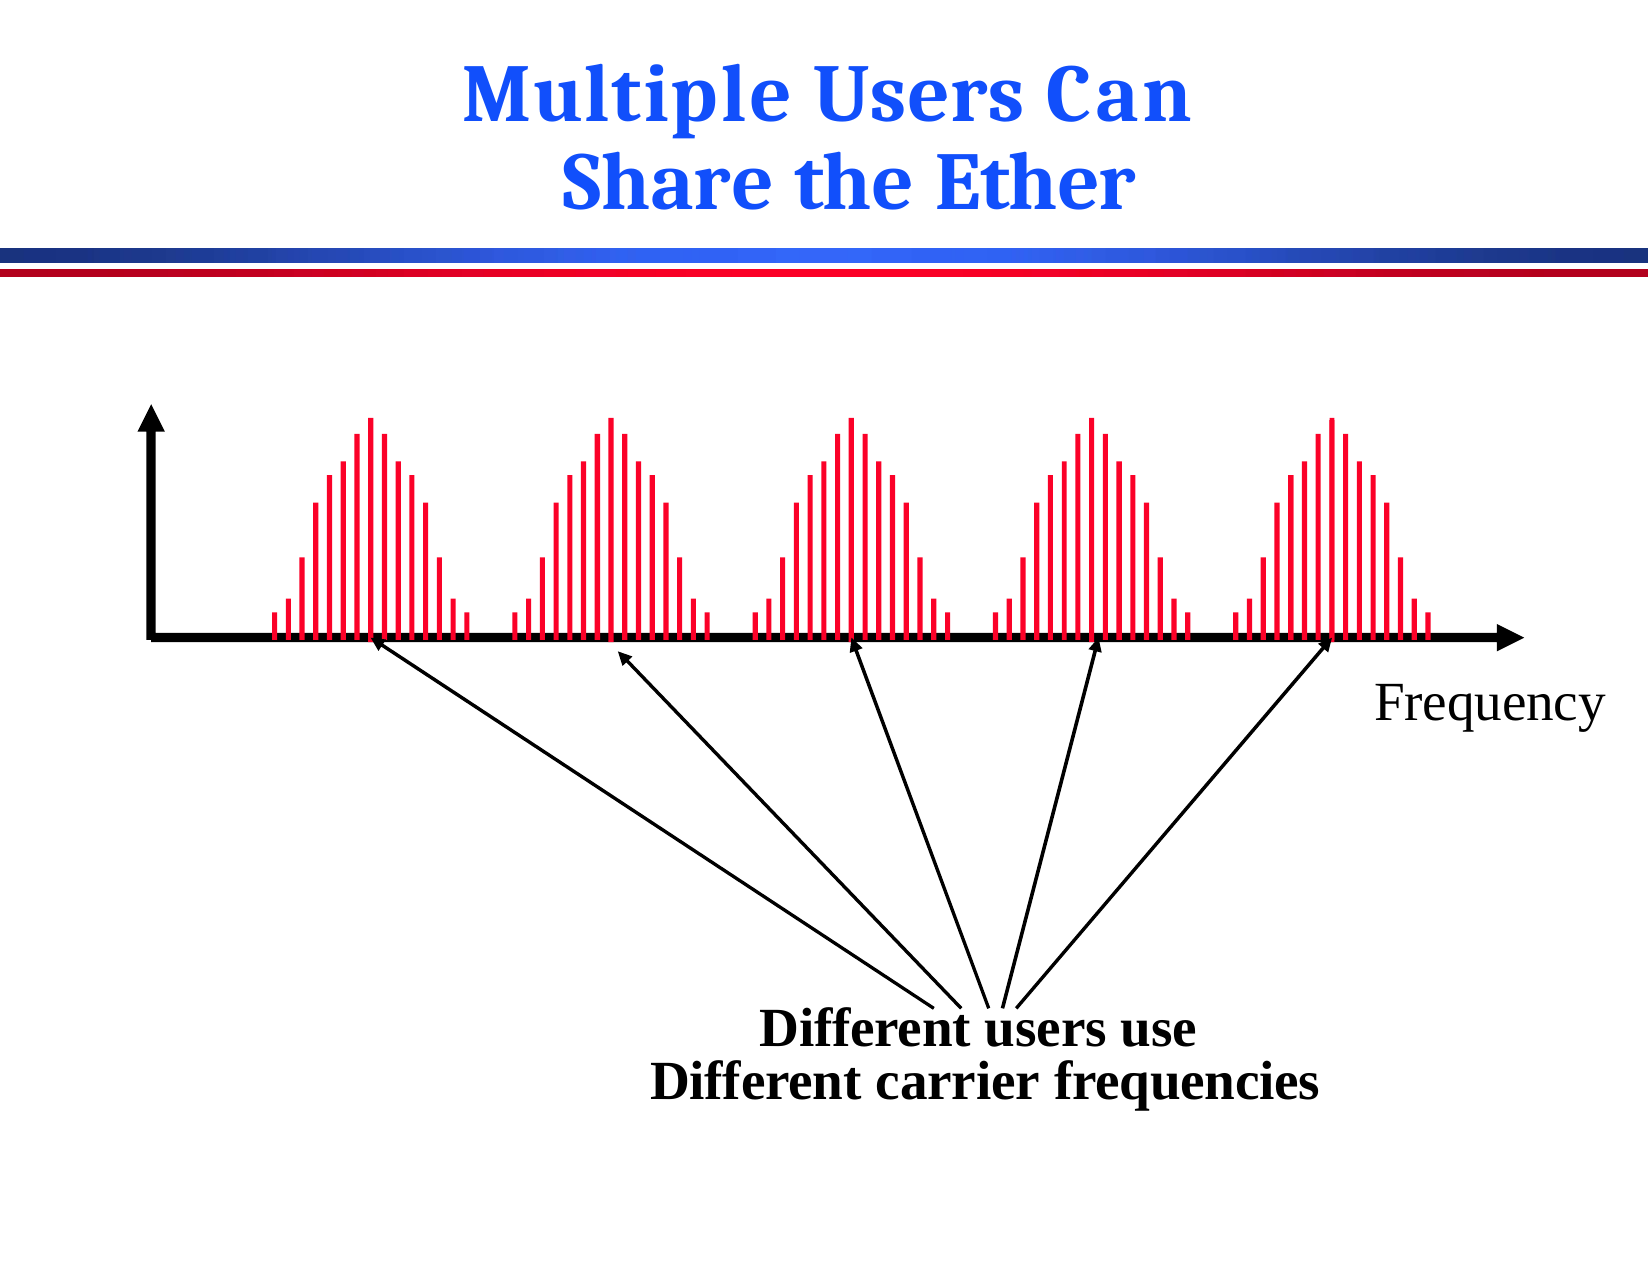

# Multiple Users Can  Share the Ether

Frequency
Different users use  Different carrier frequencies